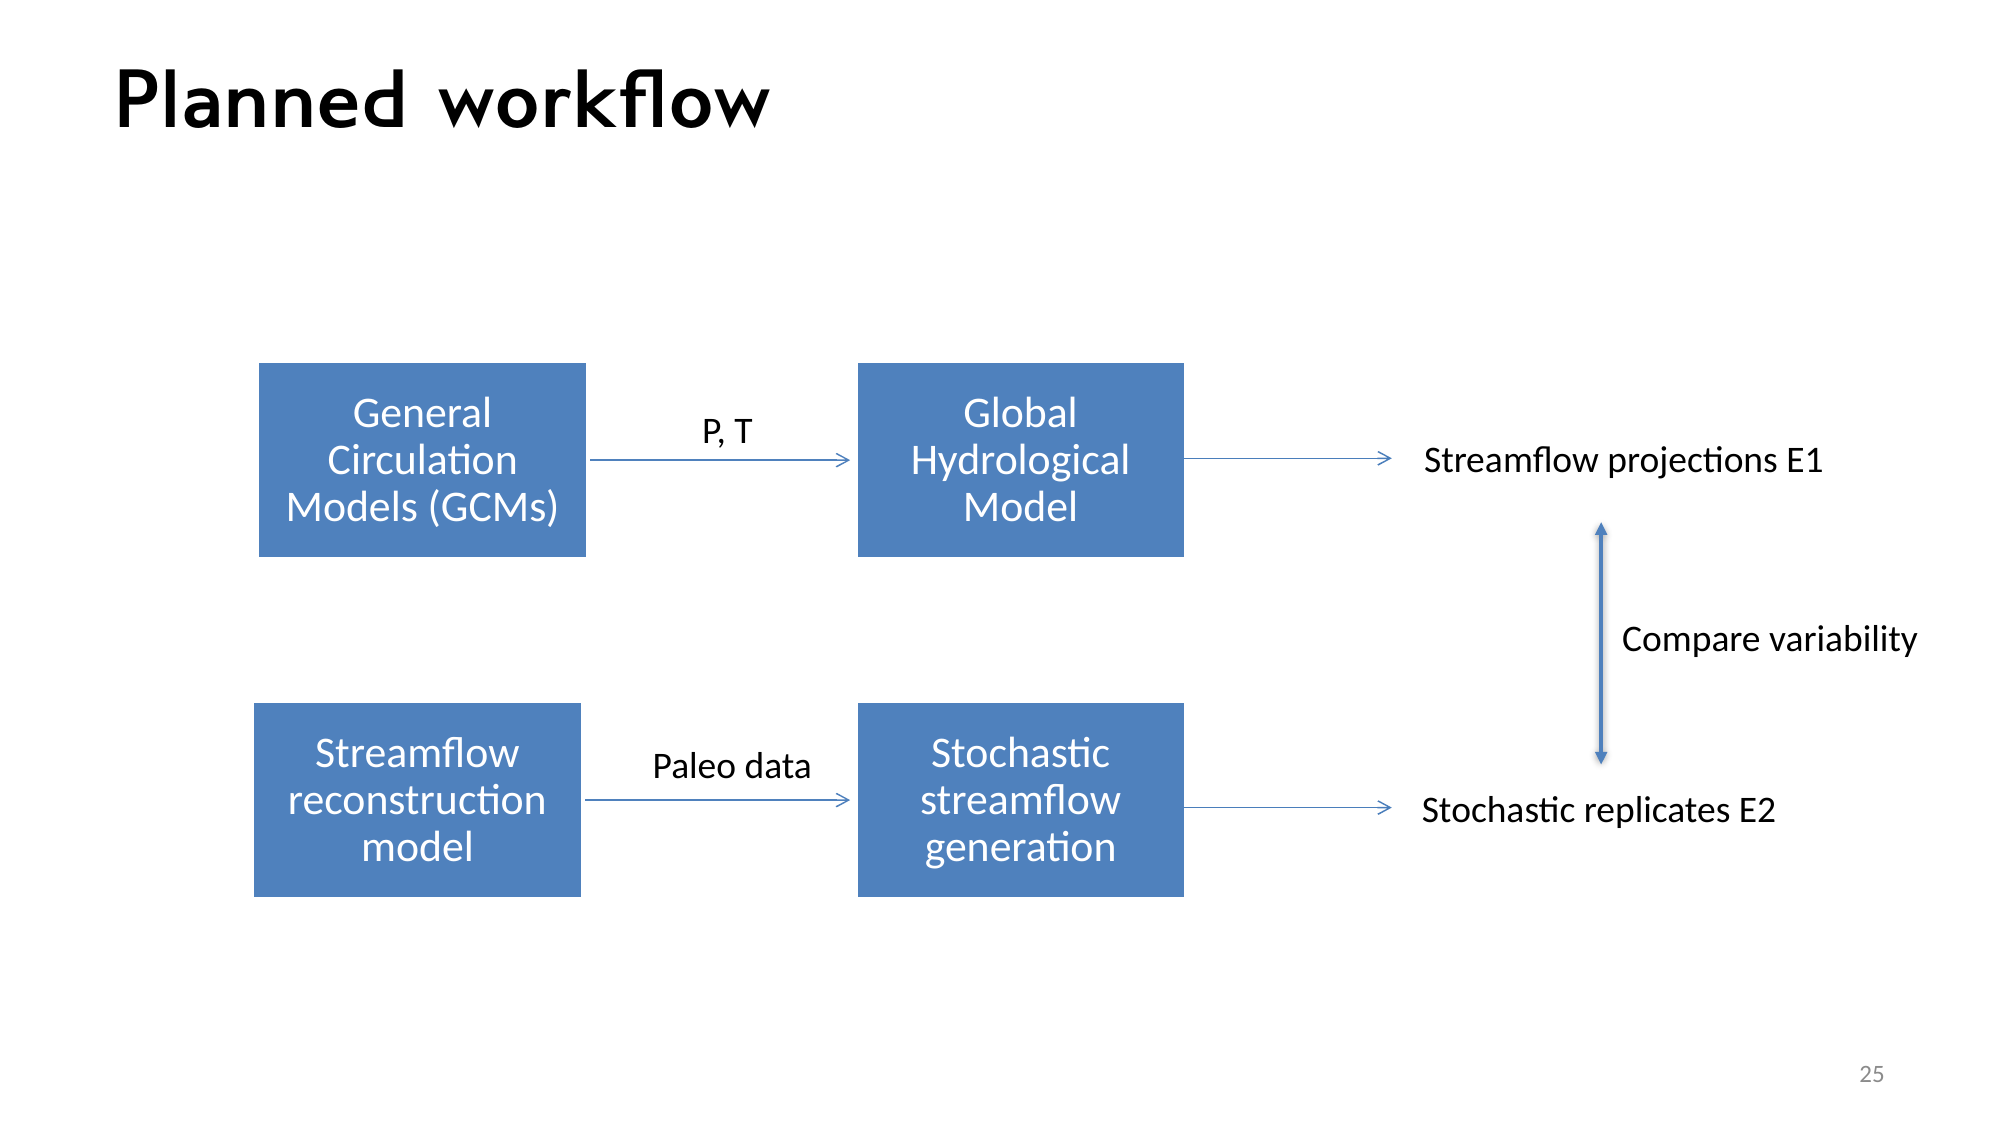

# Planned workflow

General Circulation Models (GCMs)
Global Hydrological Model
P, T
Streamflow projections E1

Compare variability

Streamflow reconstruction model
Stochastic streamflow generation
Paleo data
Stochastic replicates E2

25